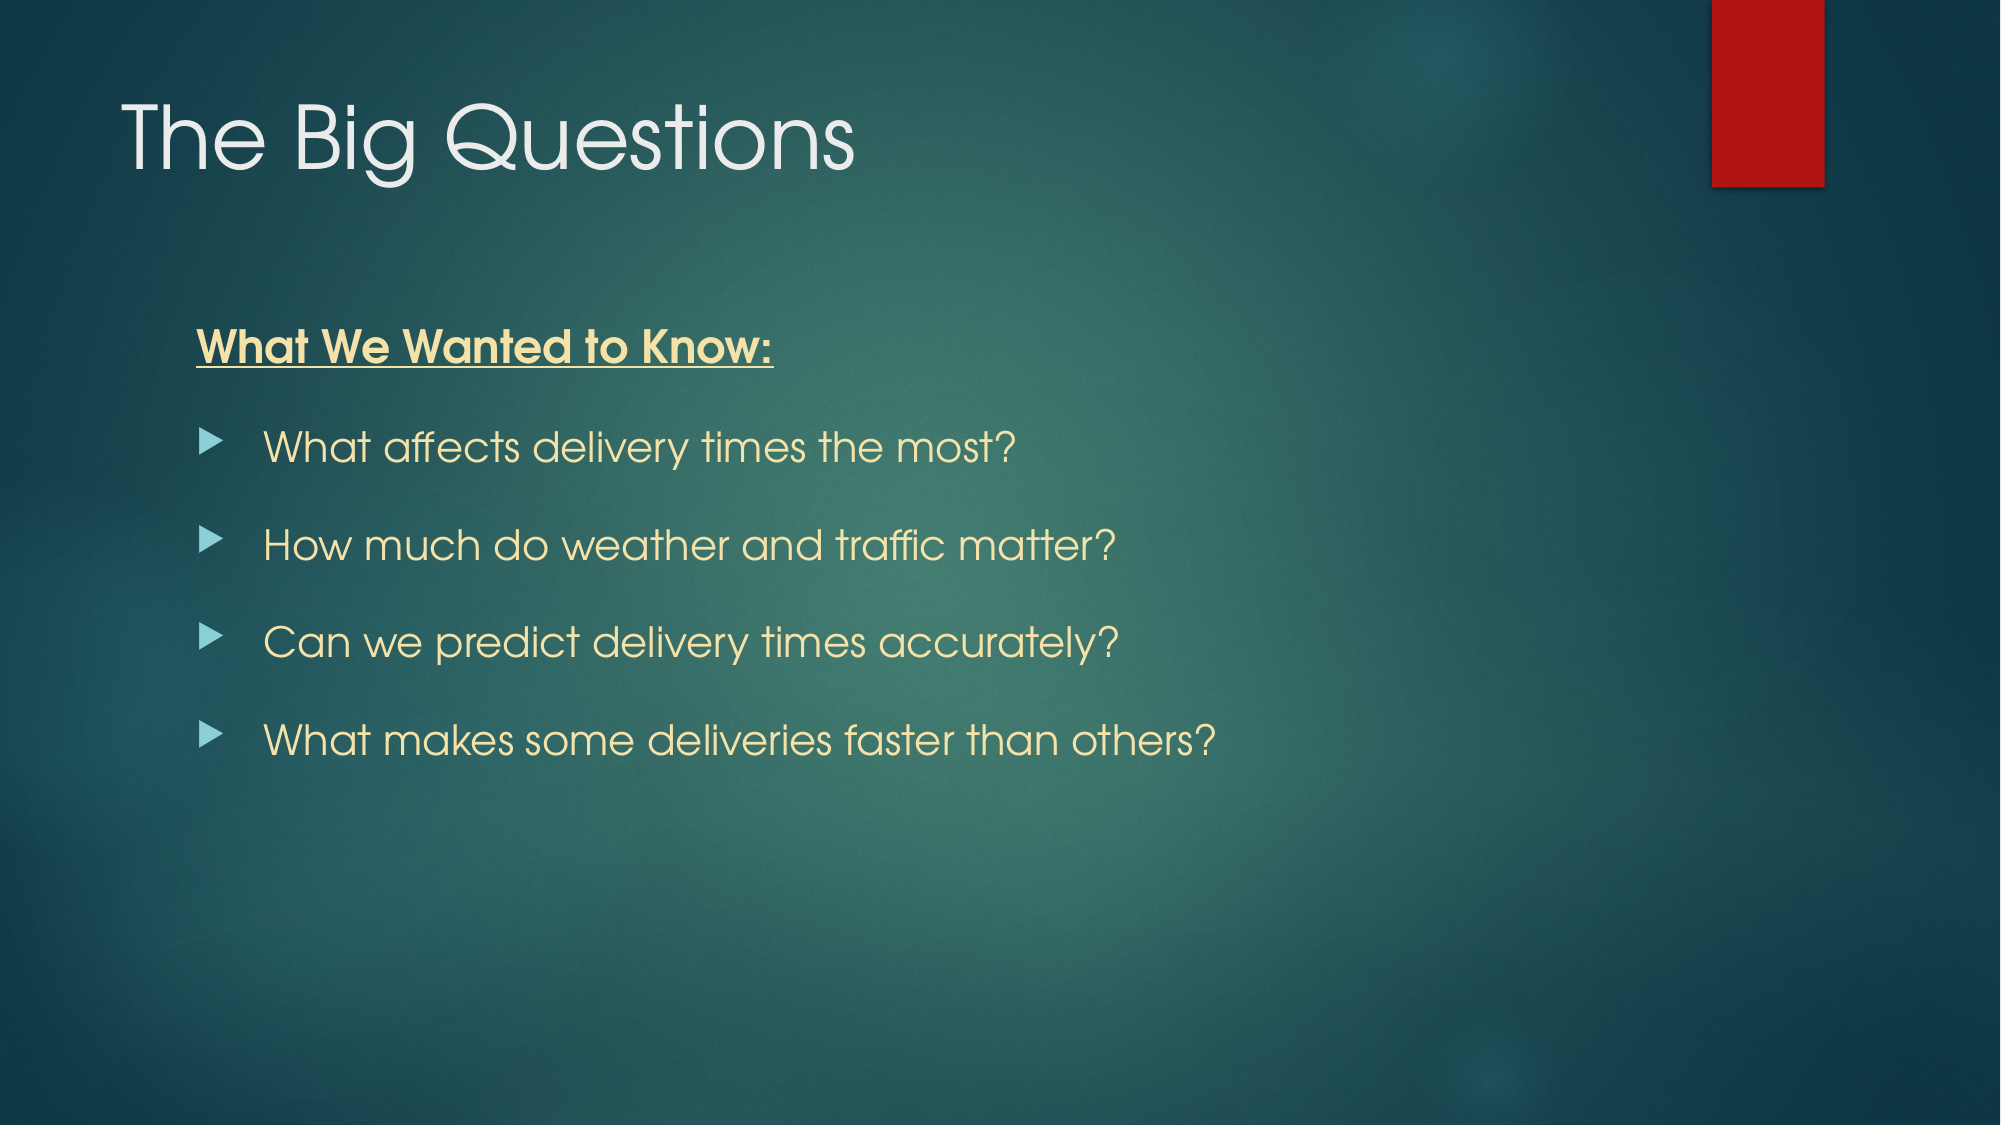

# The Big Questions
What We Wanted to Know:

 What affects delivery times the most?

 How much do weather and traffic matter?

 Can we predict delivery times accurately?

 What makes some deliveries faster than others?